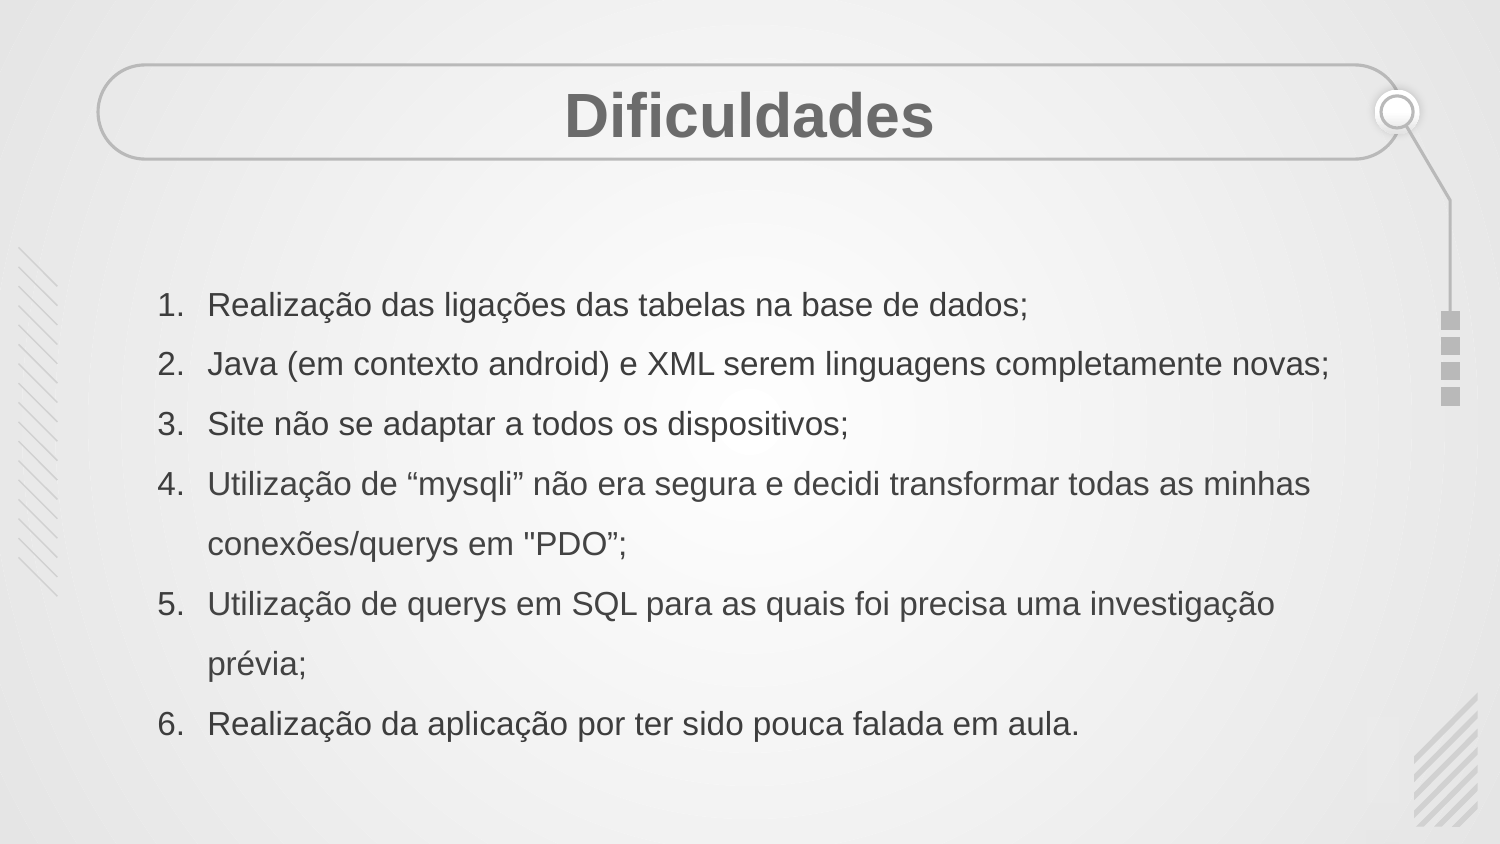

# Dificuldades

Realização das ligações das tabelas na base de dados;
Java (em contexto android) e XML serem linguagens completamente novas;
Site não se adaptar a todos os dispositivos;
Utilização de “mysqli” não era segura e decidi transformar todas as minhas conexões/querys em "PDO”;
Utilização de querys em SQL para as quais foi precisa uma investigação prévia;
Realização da aplicação por ter sido pouca falada em aula.